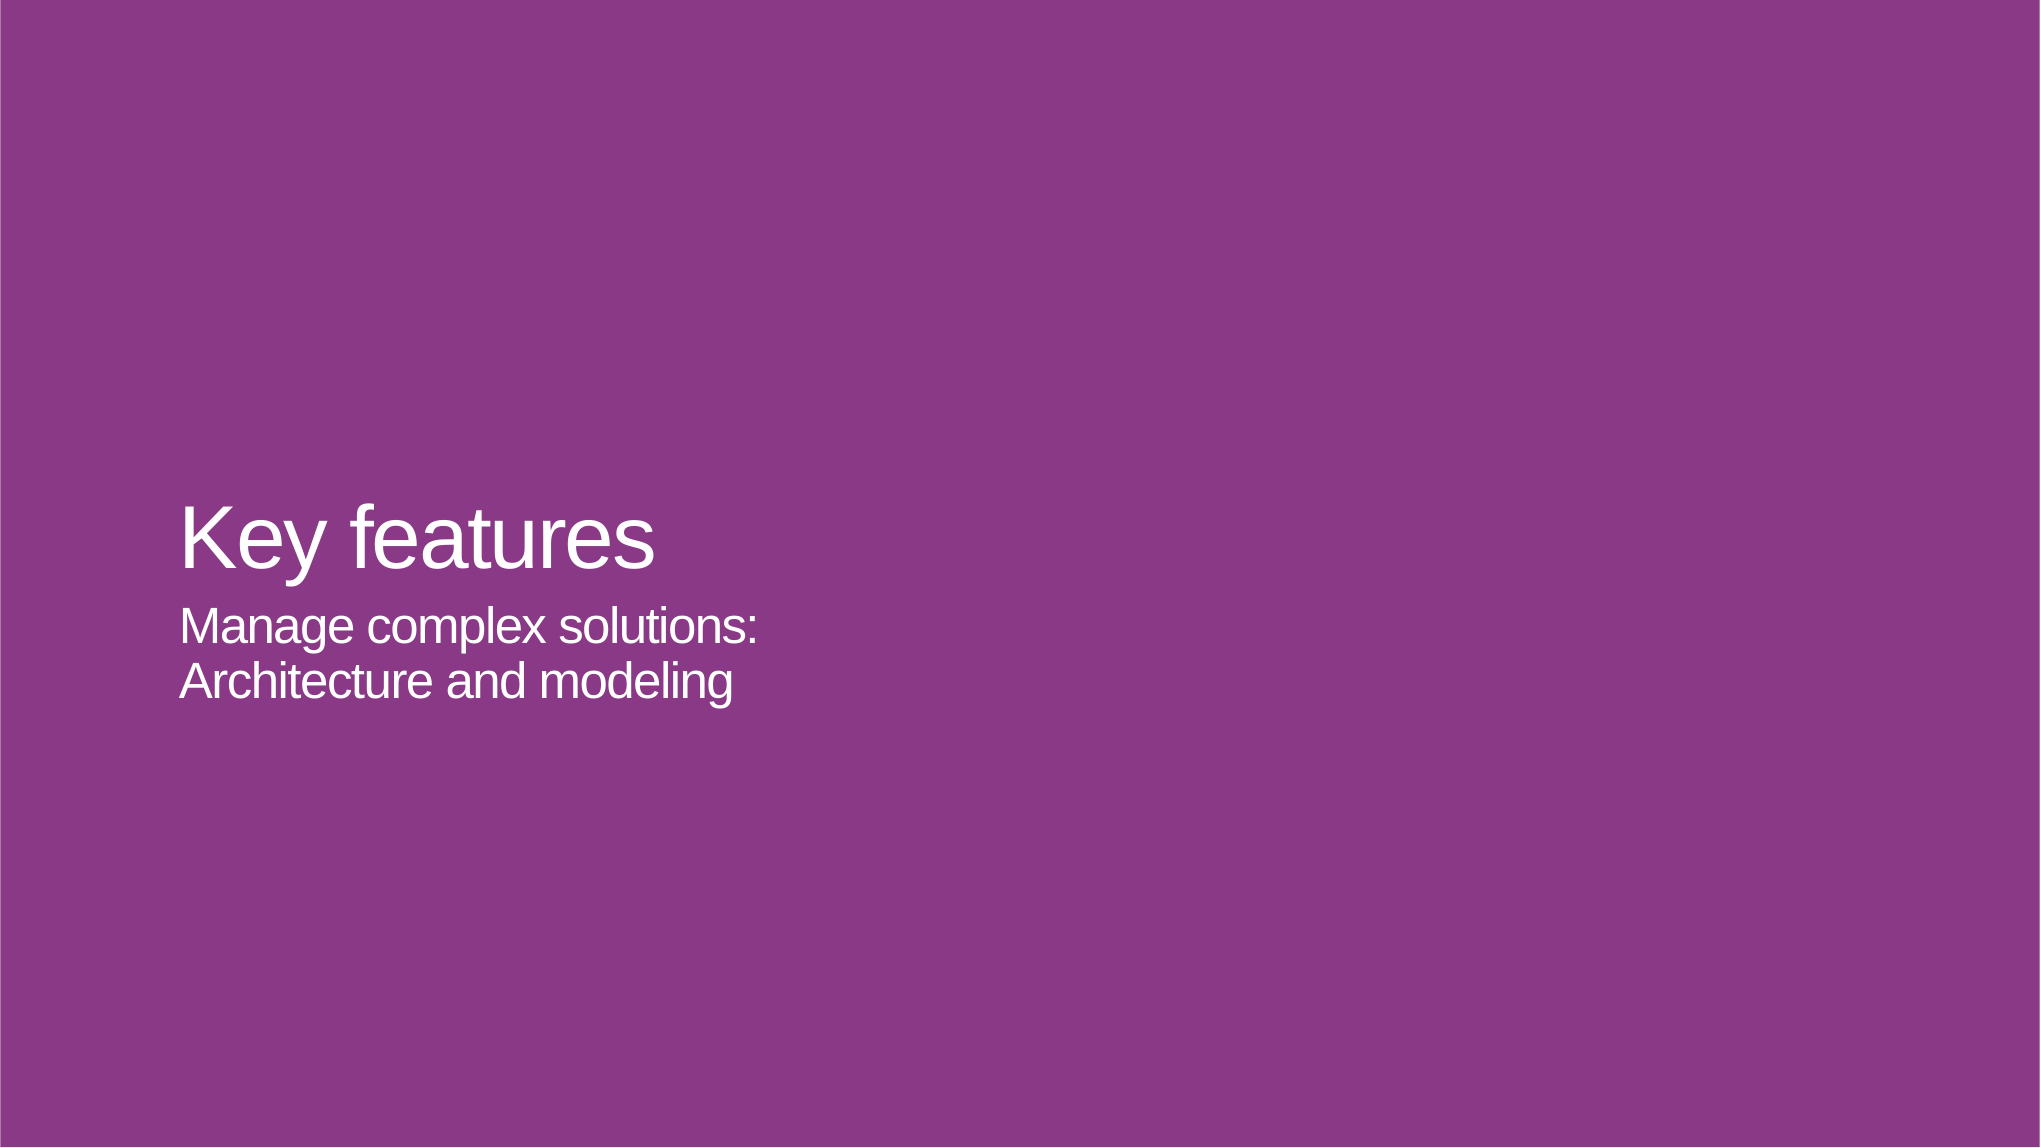

Key features
Manage complex solutions:
Architecture and modeling